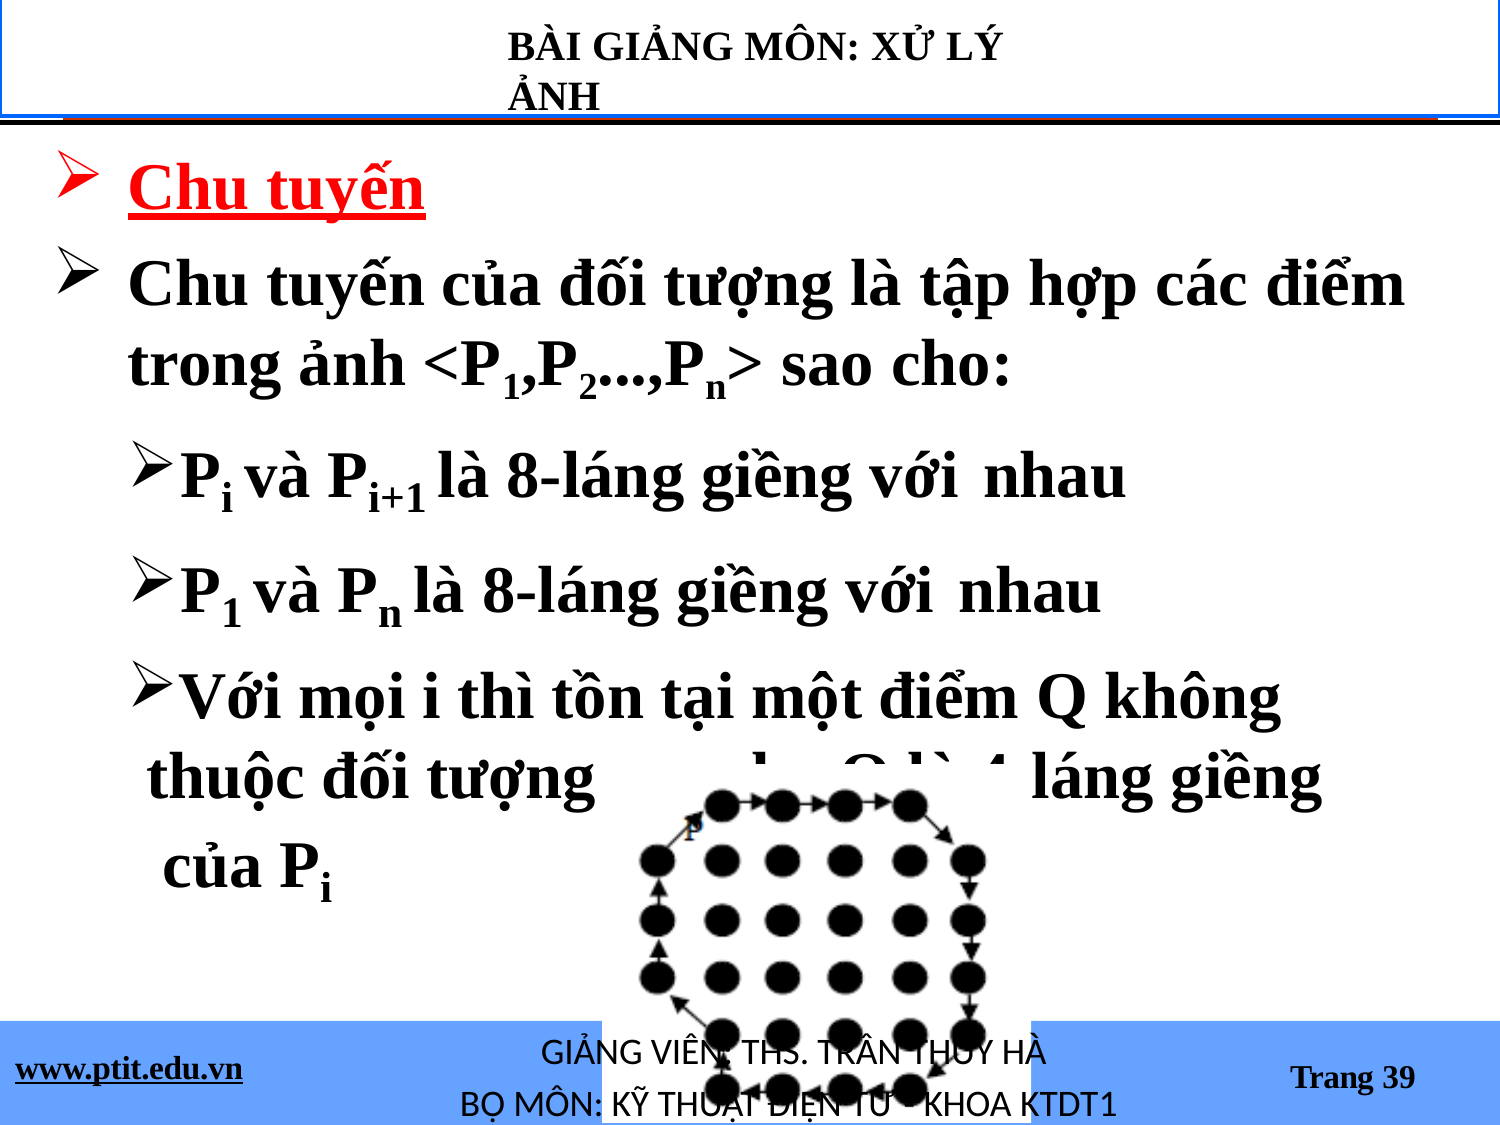

BÀI GIẢNG MÔN: XỬ LÝ ẢNH
Chu tuyến
Chu tuyến của đối tượng là tập hợp các điểm  trong ảnh <P1,P2...,Pn> sao cho:
Pi và Pi+1 là 8-láng giềng với nhau
P1 và Pn là 8-láng giềng với nhau
Với mọi i thì tồn tại một điểm Q không  thuộc đối tượng sao cho Q là 4-láng giềng  của Pi

GIẢNG VIÊN: THS. TRẦN THÚY HÀ
BỘ MÔN: KỸ THUẬT ĐIỆN TỬ - KHOA KTDT1
www.ptit.edu.vn
Trang 39